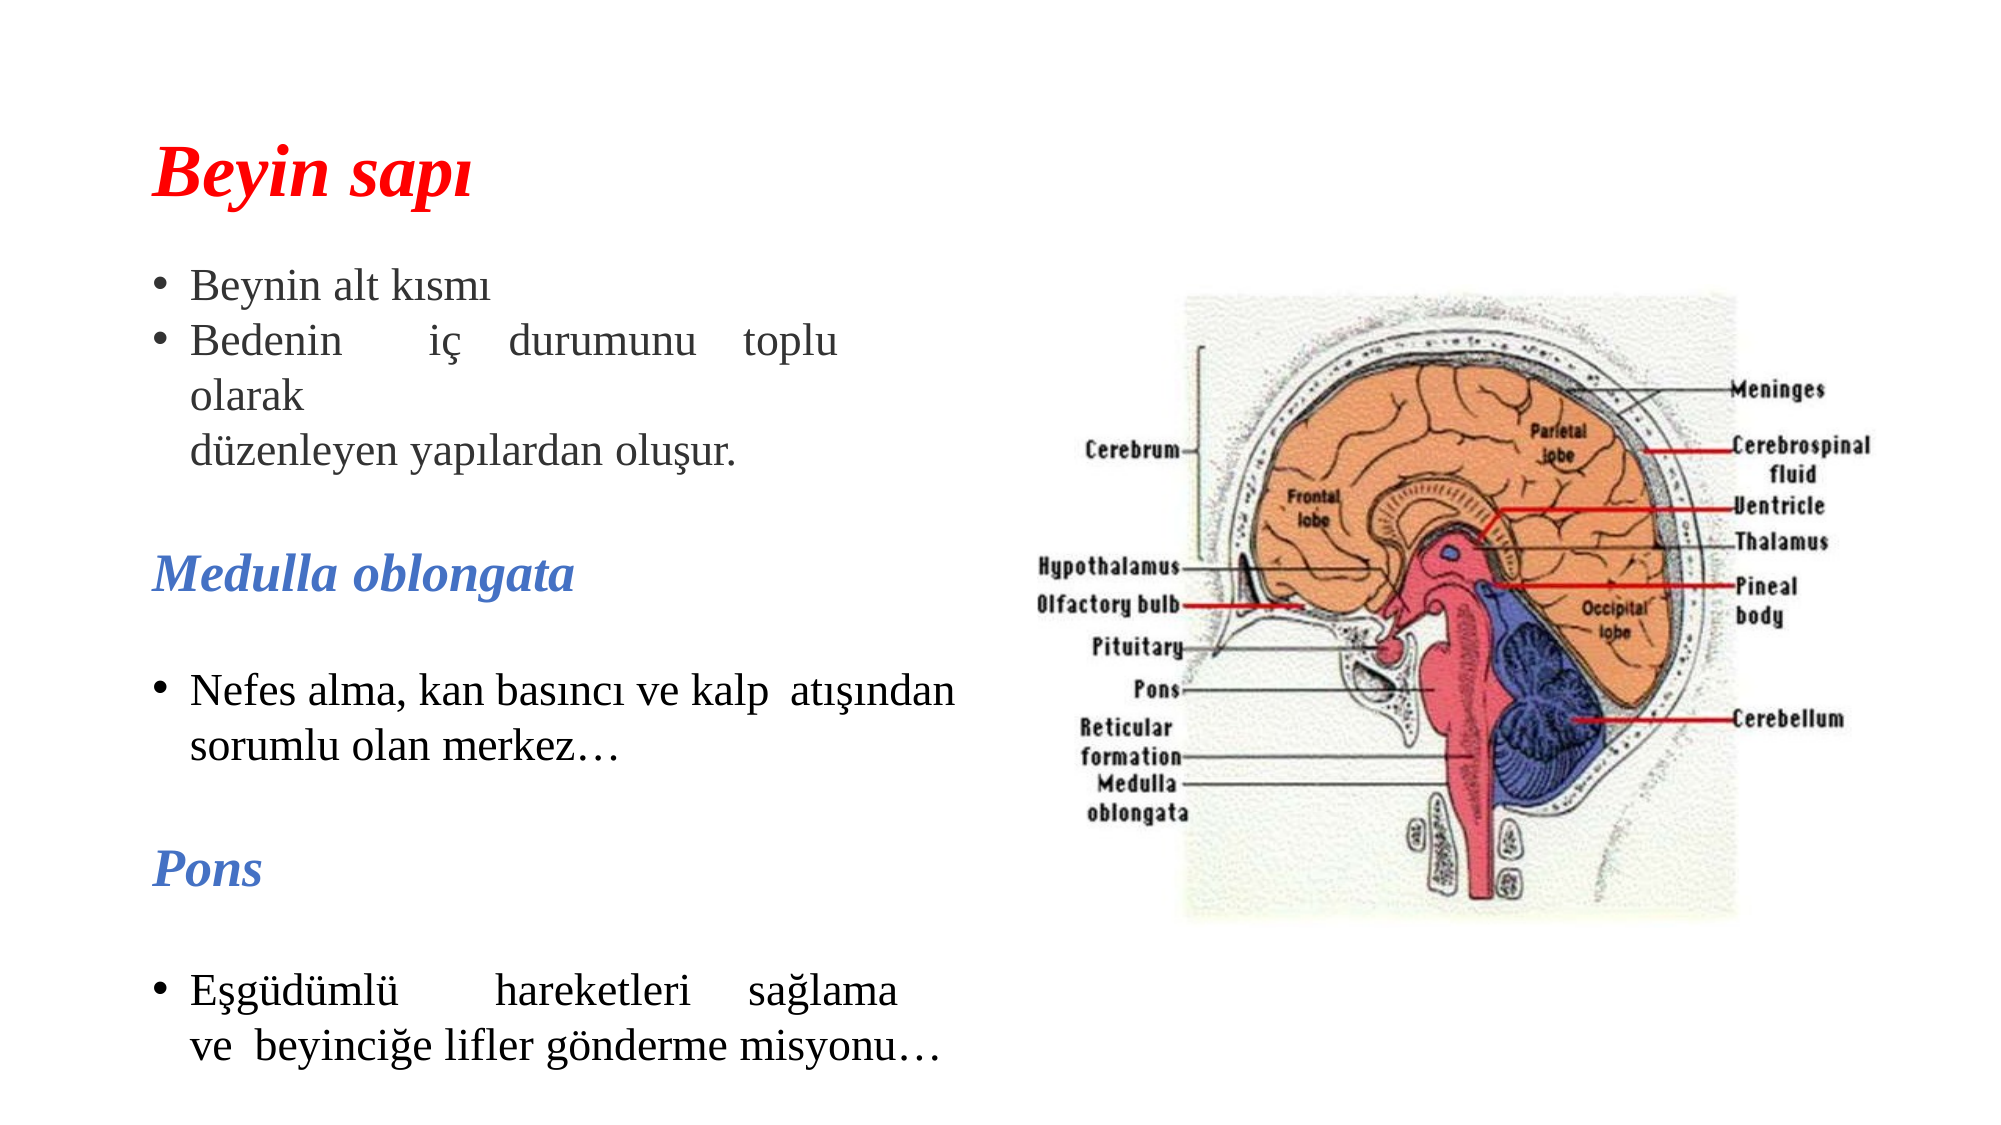

# Beyin sapı
Beynin alt kısmı
Bedenin	iç	durumunu	toplu	olarak
düzenleyen yapılardan oluşur.

Medulla oblongata

Nefes alma, kan basıncı ve kalp atışından
sorumlu olan merkez…

Pons

Eşgüdümlü	hareketleri	sağlama	ve  beyinciğe lifler gönderme misyonu…